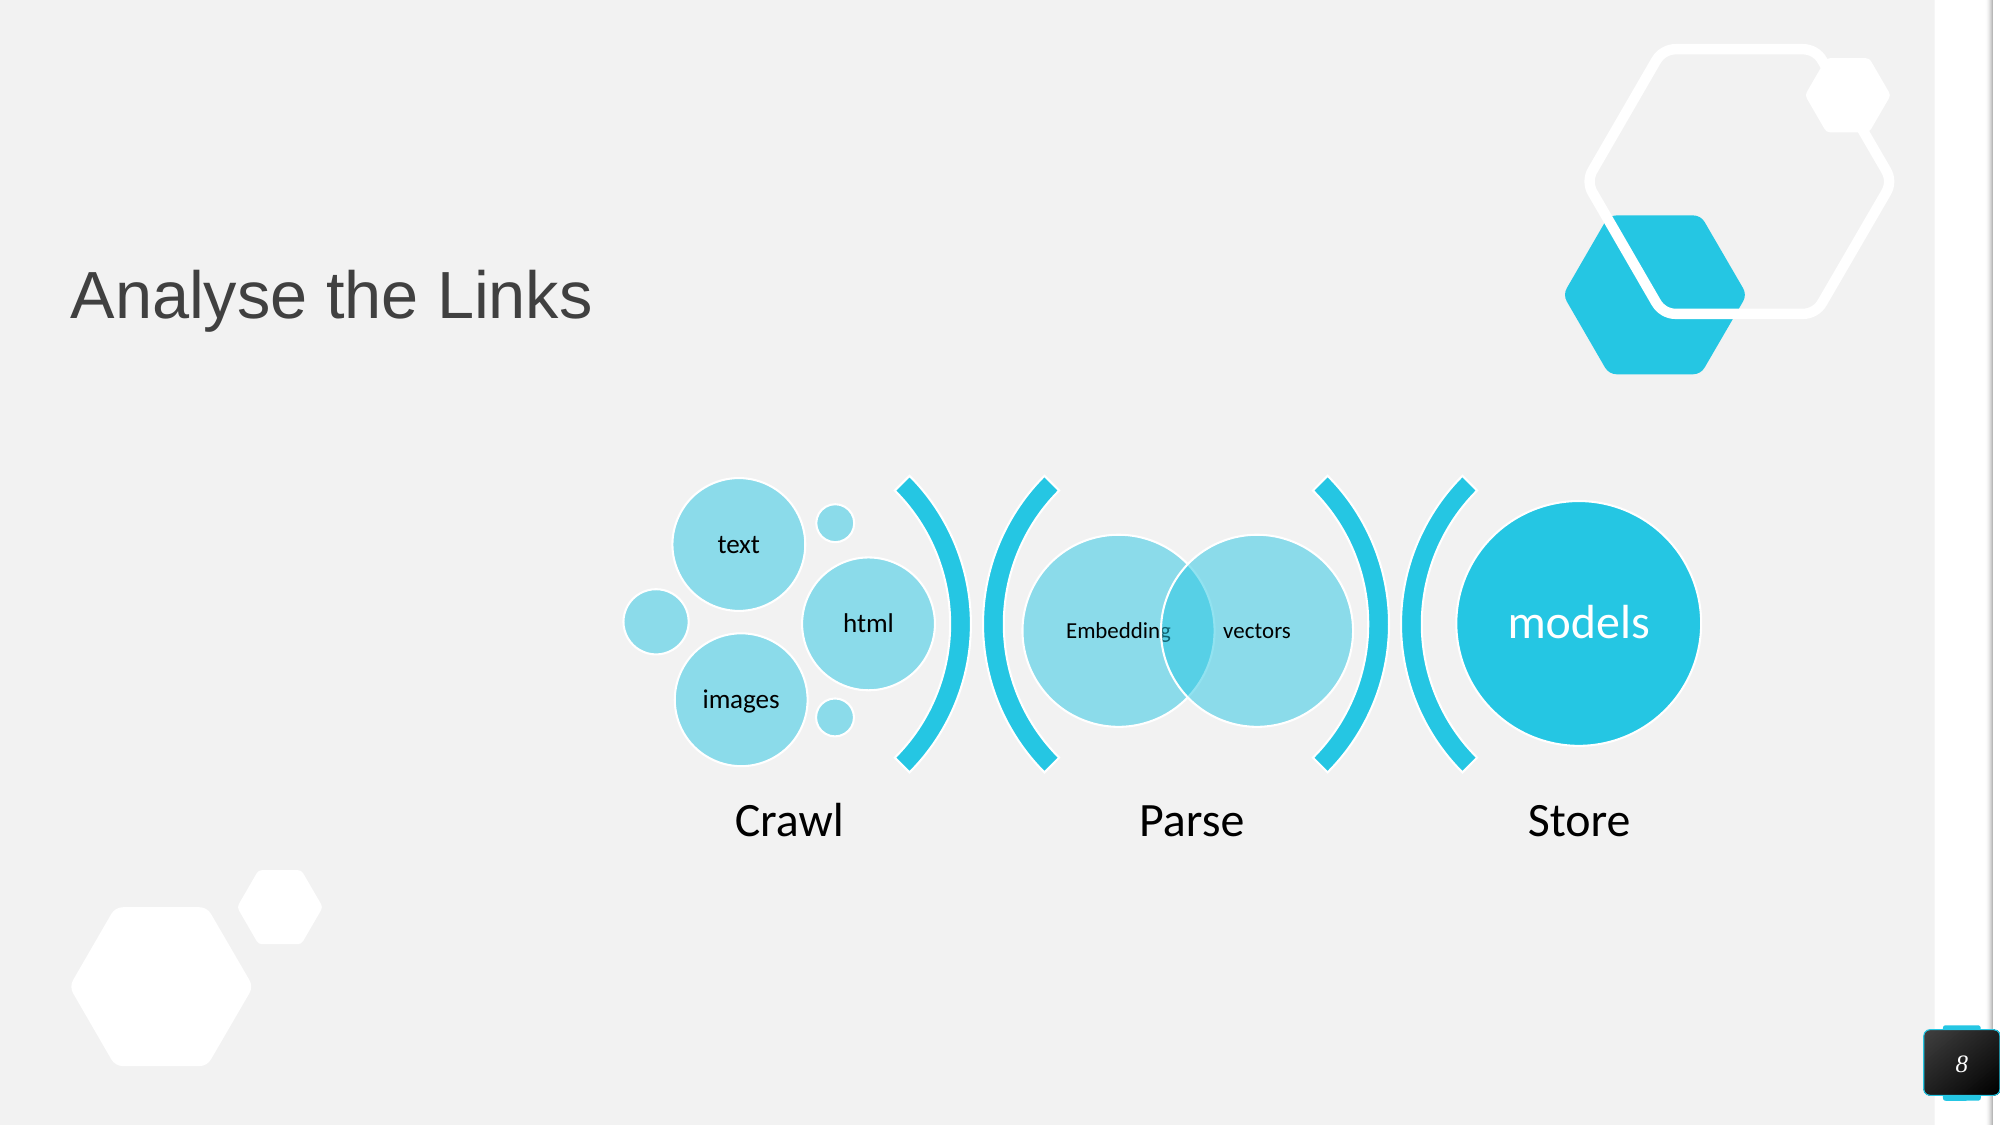

# Analyse the Links
Parse
Store
Embedding
vectors
text
html
images
models
Crawl

8